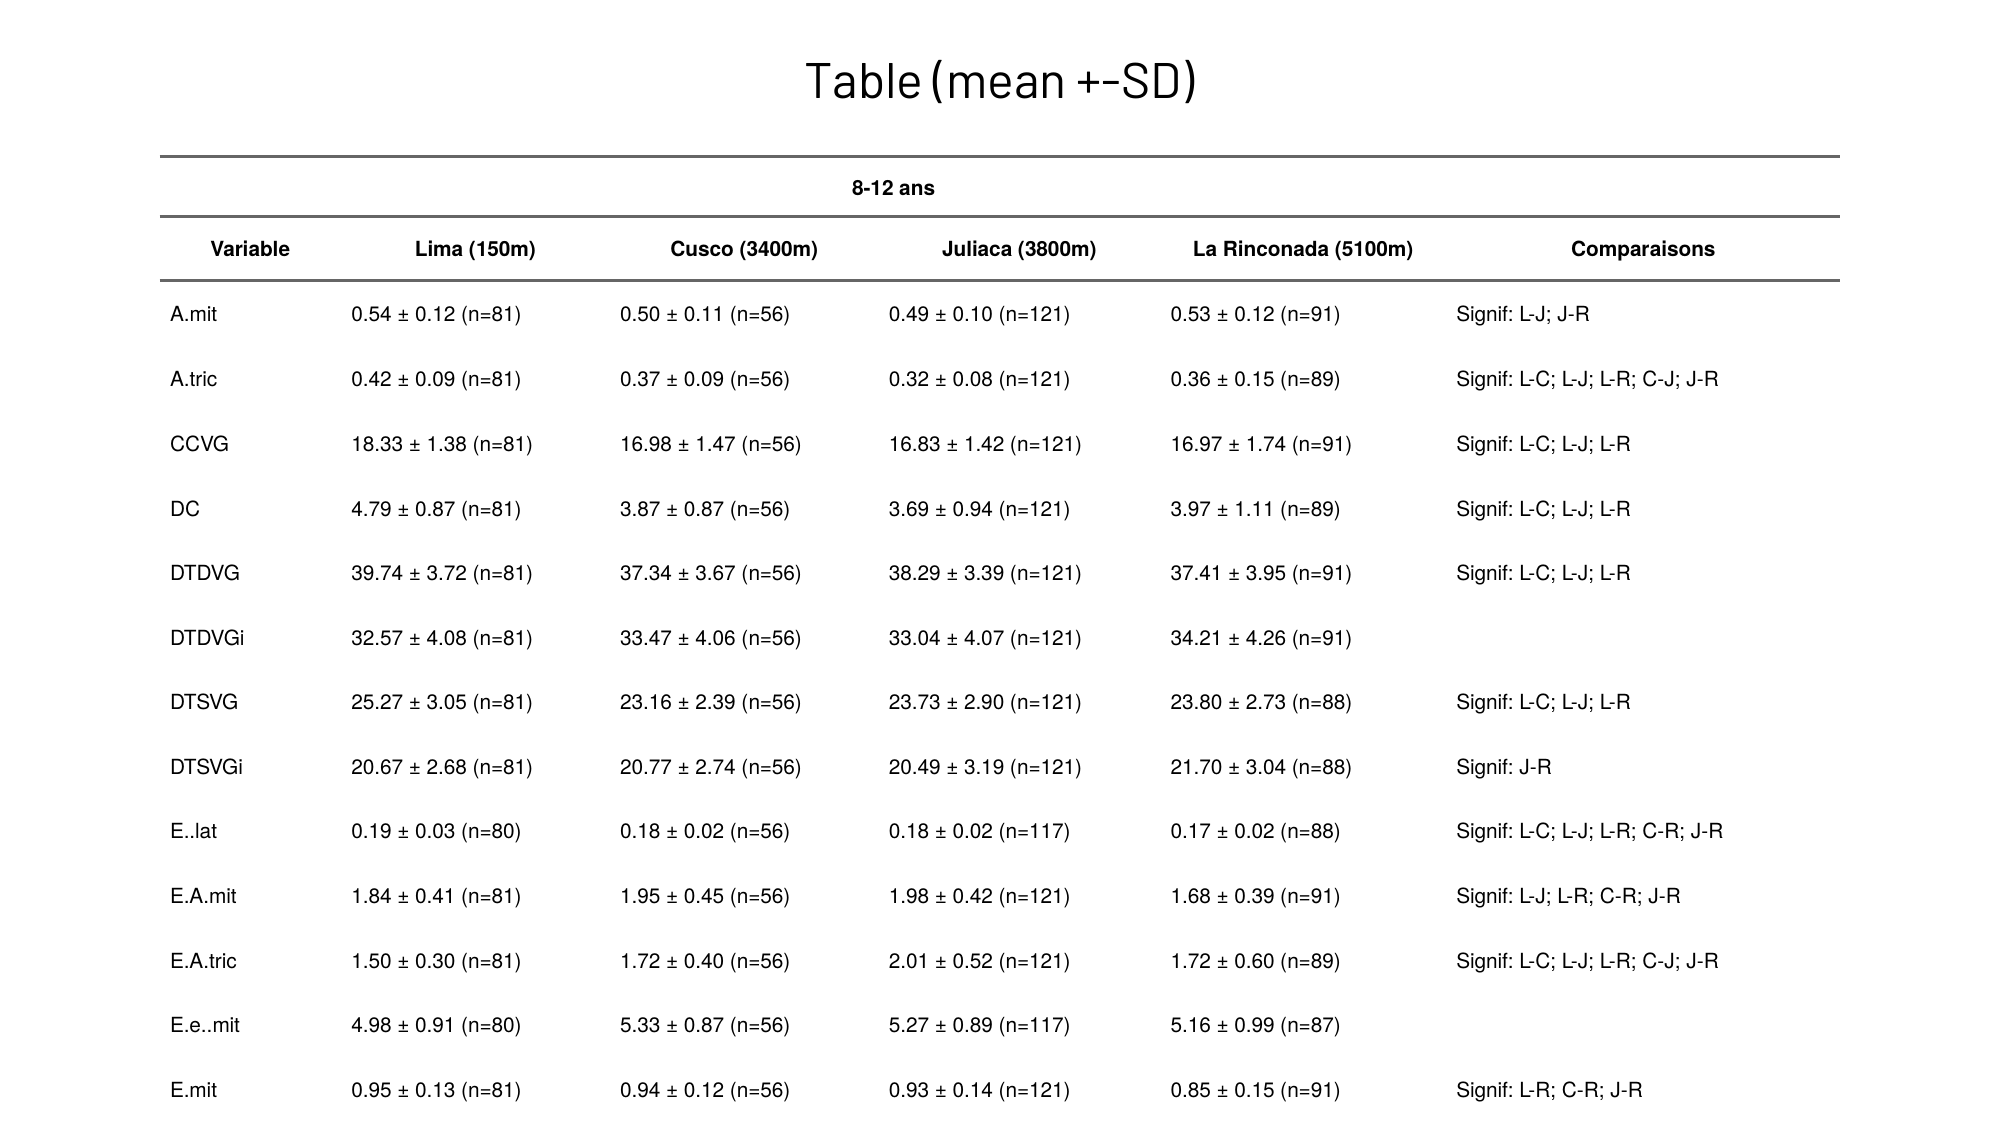

# Table (mean +-SD)
|  | 8-12 ans | 8-12 ans | 8-12 ans | 8-12 ans |  |
| --- | --- | --- | --- | --- | --- |
| Variable | Lima (150m) | Cusco (3400m) | Juliaca (3800m) | La Rinconada (5100m) | Comparaisons |
| A.mit | 0.54 ± 0.12 (n=81) | 0.50 ± 0.11 (n=56) | 0.49 ± 0.10 (n=121) | 0.53 ± 0.12 (n=91) | Signif: L-J; J-R |
| A.tric | 0.42 ± 0.09 (n=81) | 0.37 ± 0.09 (n=56) | 0.32 ± 0.08 (n=121) | 0.36 ± 0.15 (n=89) | Signif: L-C; L-J; L-R; C-J; J-R |
| CCVG | 18.33 ± 1.38 (n=81) | 16.98 ± 1.47 (n=56) | 16.83 ± 1.42 (n=121) | 16.97 ± 1.74 (n=91) | Signif: L-C; L-J; L-R |
| DC | 4.79 ± 0.87 (n=81) | 3.87 ± 0.87 (n=56) | 3.69 ± 0.94 (n=121) | 3.97 ± 1.11 (n=89) | Signif: L-C; L-J; L-R |
| DTDVG | 39.74 ± 3.72 (n=81) | 37.34 ± 3.67 (n=56) | 38.29 ± 3.39 (n=121) | 37.41 ± 3.95 (n=91) | Signif: L-C; L-J; L-R |
| DTDVGi | 32.57 ± 4.08 (n=81) | 33.47 ± 4.06 (n=56) | 33.04 ± 4.07 (n=121) | 34.21 ± 4.26 (n=91) |  |
| DTSVG | 25.27 ± 3.05 (n=81) | 23.16 ± 2.39 (n=56) | 23.73 ± 2.90 (n=121) | 23.80 ± 2.73 (n=88) | Signif: L-C; L-J; L-R |
| DTSVGi | 20.67 ± 2.68 (n=81) | 20.77 ± 2.74 (n=56) | 20.49 ± 3.19 (n=121) | 21.70 ± 3.04 (n=88) | Signif: J-R |
| E..lat | 0.19 ± 0.03 (n=80) | 0.18 ± 0.02 (n=56) | 0.18 ± 0.02 (n=117) | 0.17 ± 0.02 (n=88) | Signif: L-C; L-J; L-R; C-R; J-R |
| E.A.mit | 1.84 ± 0.41 (n=81) | 1.95 ± 0.45 (n=56) | 1.98 ± 0.42 (n=121) | 1.68 ± 0.39 (n=91) | Signif: L-J; L-R; C-R; J-R |
| E.A.tric | 1.50 ± 0.30 (n=81) | 1.72 ± 0.40 (n=56) | 2.01 ± 0.52 (n=121) | 1.72 ± 0.60 (n=89) | Signif: L-C; L-J; L-R; C-J; J-R |
| E.e..mit | 4.98 ± 0.91 (n=80) | 5.33 ± 0.87 (n=56) | 5.27 ± 0.89 (n=117) | 5.16 ± 0.99 (n=87) |  |
| E.mit | 0.95 ± 0.13 (n=81) | 0.94 ± 0.12 (n=56) | 0.93 ± 0.14 (n=121) | 0.85 ± 0.15 (n=91) | Signif: L-R; C-R; J-R |
| E.tric | 0.60 ± 0.08 (n=81) | 0.61 ± 0.09 (n=56) | 0.60 ± 0.10 (n=121) | 0.56 ± 0.10 (n=89) | Signif: L-R; C-R; J-R |
| FC | 80.00 ± 12.04 (n=81) | 78.98 ± 11.68 (n=56) | 75.11 ± 11.88 (n=121) | 84.12 ± 13.33 (n=89) | Signif: L-J; C-R; J-R |
| FEVG..teich. | 66.05 ± 6.41 (n=81) | 68.61 ± 5.43 (n=56) | 68.82 ± 6.84 (n=119) | 66.73 ± 6.22 (n=89) | Signif: L-C; L-J; J-R |
| FEVG.auto | 51.48 ± 4.42 (n=81) | 56.61 ± 6.23 (n=56) | 55.14 ± 4.67 (n=114) | 55.05 ± 5.14 (n=86) | Signif: L-C; L-J; L-R |
| FR.VD | 49.31 ± 6.58 (n=81) | 51.26 ± 5.05 (n=56) | 47.38 ± 6.50 (n=120) | 46.42 ± 6.14 (n=91) | Signif: L-R; C-J; C-R |
| GLS.VG | -17.72 ± 1.66 (n=81) | -19.87 ± 2.03 (n=56) | -19.21 ± 2.38 (n=114) | -18.42 ± 2.17 (n=83) | Signif: L-C; L-J; L-R; C-R; J-R |
| IC | 3.92 ± 0.70 (n=81) | 3.44 ± 0.64 (n=56) | 3.14 ± 0.59 (n=121) | 3.58 ± 0.83 (n=89) | Signif: L-C; L-J; L-R; C-J; J-R |
| ITV.pulm | 17.95 ± 2.36 (n=81) | 17.60 ± 2.40 (n=55) | 17.86 ± 2.34 (n=120) | 17.85 ± 2.31 (n=90) |  |
| ITVSSAo | 23.00 ± 2.76 (n=81) | 21.73 ± 3.33 (n=56) | 22.02 ± 2.86 (n=121) | 20.57 ± 3.54 (n=89) | Signif: L-C; L-J; L-R; J-R |
| PAD | 67.38 ± 9.66 (n=81) | 53.75 ± 11.65 (n=56) | 59.77 ± 12.65 (n=118) | 51.42 ± 12.76 (n=89) | Signif: L-C; L-J; L-R; C-J; J-R |
| PAM | 78.14 ± 8.61 (n=81) | 64.11 ± 10.27 (n=56) | 71.06 ± 11.69 (n=118) | 61.23 ± 13.72 (n=90) | Signif: L-C; L-J; L-R; C-J; J-R |
| PAPm | 13.12 ± 2.15 (n=81) | 18.18 ± 2.33 (n=56) | 20.73 ± 2.82 (n=101) | 25.68 ± 3.32 (n=77) | Signif: L-C; L-J; L-R; C-J; C-R; J-R |
| PAPs | 18.24 ± 3.52 (n=81) | 26.53 ± 3.82 (n=56) | 30.70 ± 4.62 (n=101) | 38.82 ± 5.44 (n=77) | Signif: L-C; L-J; L-R; C-J; C-R; J-R |
| PAS | 99.64 ± 10.36 (n=81) | 84.84 ± 10.51 (n=56) | 93.65 ± 12.27 (n=118) | 82.92 ± 13.15 (n=89) | Signif: L-C; L-J; L-R; C-J; J-R |
| PP | 7.53 ± 1.16 (n=81) | 6.84 ± 1.13 (n=56) | 6.94 ± 1.01 (n=121) | 7.02 ± 1.06 (n=91) | Signif: L-C; L-J; L-R |
| RWT | 0.38 ± 0.07 (n=81) | 0.37 ± 0.06 (n=56) | 0.36 ± 0.05 (n=121) | 0.38 ± 0.06 (n=91) |  |
| SC | 1.24 ± 0.20 (n=81) | 1.13 ± 0.19 (n=56) | 1.18 ± 0.19 (n=121) | 1.12 ± 0.20 (n=92) | Signif: L-C; L-J; L-R; J-R |
| STDVD | 12.48 ± 2.67 (n=81) | 10.60 ± 2.27 (n=56) | 11.72 ± 2.86 (n=120) | 12.95 ± 3.10 (n=91) | Signif: L-C; C-J; C-R; J-R |
| STDVDi | 10.17 ± 2.00 (n=81) | 9.37 ± 1.41 (n=56) | 9.96 ± 1.88 (n=120) | 11.71 ± 2.21 (n=91) | Signif: L-C; L-R; C-J; C-R; J-R |
| STSVD | 6.31 ± 1.49 (n=81) | 5.16 ± 1.17 (n=56) | 6.20 ± 1.83 (n=120) | 6.88 ± 1.57 (n=91) | Signif: L-C; L-R; C-J; C-R; J-R |
| STSVDi | 5.15 ± 1.18 (n=81) | 4.57 ± 0.87 (n=56) | 5.28 ± 1.34 (n=120) | 6.25 ± 1.24 (n=91) | Signif: L-C; L-R; C-J; C-R; J-R |
| TAPSE | 18.15 ± 2.41 (n=81) | 18.77 ± 2.05 (n=51) | 19.28 ± 2.56 (n=115) | 18.31 ± 2.31 (n=90) | Signif: L-J; J-R |
| TDM.Emit | 147.05 ± 36.39 (n=81) | 138.62 ± 24.37 (n=56) | 148.74 ± 31.32 (n=121) | 139.72 ± 32.48 (n=91) |  |
| TDM.Etric | 168.33 ± 49.54 (n=81) | 175.73 ± 34.06 (n=56) | 195.13 ± 47.72 (n=121) | 158.26 ± 49.90 (n=89) | Signif: L-J; C-J; C-R; J-R |
| TVR | 2.83 ± 0.72 (n=81) | 4.86 ± 0.95 (n=56) | 5.89 ± 1.55 (n=101) | 6.73 ± 1.91 (n=75) | Signif: L-C; L-J; L-R; C-J; C-R; J-R |
| Tacc.pulm | 139.27 ± 19.29 (n=81) | 148.05 ± 16.96 (n=55) | 132.43 ± 19.01 (n=119) | 127.94 ± 19.67 (n=90) | Signif: L-C; L-J; L-R; C-J; C-R |
| VTDVG | 69.65 ± 15.20 (n=81) | 60.27 ± 14.81 (n=56) | 63.96 ± 13.49 (n=121) | 60.50 ± 16.00 (n=89) | Signif: L-C; L-J; L-R |
| VTDVGi | 56.41 ± 9.93 (n=81) | 53.17 ± 8.71 (n=56) | 54.51 ± 8.77 (n=121) | 54.26 ± 10.80 (n=89) |  |
| ao.og | 0.67 ± 0.08 (n=81) | 0.67 ± 0.09 (n=56) | 0.68 ± 0.10 (n=121) | 0.76 ± 0.12 (n=92) | Signif: L-R; C-R; J-R |
| diam.OG | 31.99 ± 3.78 (n=81) | 30.02 ± 4.03 (n=56) | 31.59 ± 3.89 (n=121) | 29.30 ± 4.01 (n=92) | Signif: L-C; L-R; C-J; J-R |
| h.r | 0.37 ± 0.06 (n=81) | 0.37 ± 0.06 (n=56) | 0.36 ± 0.05 (n=121) | 0.38 ± 0.06 (n=91) |  |
| masseVG | 83.68 ± 21.31 (n=81) | 72.58 ± 21.03 (n=56) | 73.65 ± 20.49 (n=120) | 71.29 ± 20.84 (n=89) | Signif: L-C; L-J; L-R |
| onde.S.tric | 12.95 ± 1.68 (n=75) | 11.93 ± 1.40 (n=56) | 12.09 ± 1.50 (n=109) | 12.63 ± 1.64 (n=78) | Signif: L-C; L-J; C-R; J-R |
| strain.VD | -24.16 ± 3.26 (n=81) | -22.67 ± 3.07 (n=55) | -23.53 ± 3.61 (n=120) | -22.68 ± 3.40 (n=90) | Signif: L-C; L-R |
| surf.OD | 9.32 ± 1.80 (n=81) | 9.68 ± 2.01 (n=56) | 10.64 ± 2.23 (n=121) | 11.56 ± 2.80 (n=91) | Signif: L-J; L-R; C-J; C-R; J-R |
| surf.OD.ind | 7.60 ± 1.37 (n=81) | 8.55 ± 1.14 (n=56) | 9.06 ± 1.35 (n=121) | 10.38 ± 1.61 (n=91) | Signif: L-C; L-J; L-R; C-J; C-R; J-R |
| surf.OG | 12.67 ± 2.02 (n=81) | 11.63 ± 2.28 (n=56) | 11.59 ± 2.19 (n=121) | 11.21 ± 2.18 (n=91) | Signif: L-C; L-J; L-R |
| surf.OG.ind | 10.34 ± 1.59 (n=81) | 10.27 ± 1.23 (n=56) | 9.91 ± 1.49 (n=121) | 10.15 ± 1.48 (n=91) |  |
| vitesse.IT | 2.12 ± 0.21 (n=81) | 2.57 ± 0.18 (n=56) | 2.76 ± 0.21 (n=101) | 3.11 ± 0.21 (n=77) | Signif: L-C; L-J; L-R; C-J; C-R; J-R |
| vol.OD | 19.47 ± 6.17 (n=81) | 21.20 ± 7.23 (n=56) | 24.46 ± 8.02 (n=121) | 28.73 ± 10.34 (n=91) | Signif: L-J; L-R; C-J; C-R; J-R |
| vol.OD.ind | 15.76 ± 4.38 (n=81) | 18.47 ± 4.25 (n=56) | 20.60 ± 5.15 (n=121) | 25.47 ± 6.56 (n=91) | Signif: L-C; L-J; L-R; C-J; C-R; J-R |
| vol.OG | 29.60 ± 7.27 (n=81) | 28.51 ± 7.81 (n=56) | 26.67 ± 8.05 (n=121) | 25.22 ± 7.61 (n=91) | Signif: L-J; L-R; C-R |
| vol.OG.ind | 24.02 ± 5.13 (n=81) | 24.95 ± 4.42 (n=56) | 22.65 ± 5.62 (n=121) | 22.55 ± 4.88 (n=91) | Signif: C-J; C-R |
| vol.ej..teich. | 45.94 ± 10.79 (n=81) | 41.49 ± 11.46 (n=56) | 44.40 ± 10.46 (n=119) | 40.99 ± 11.88 (n=89) | Signif: L-R |
| vol.éj..CCVG. | 60.31 ± 9.95 (n=81) | 49.53 ± 12.44 (n=56) | 49.38 ± 12.34 (n=121) | 47.72 ± 12.67 (n=89) | Signif: L-C; L-J; L-R |